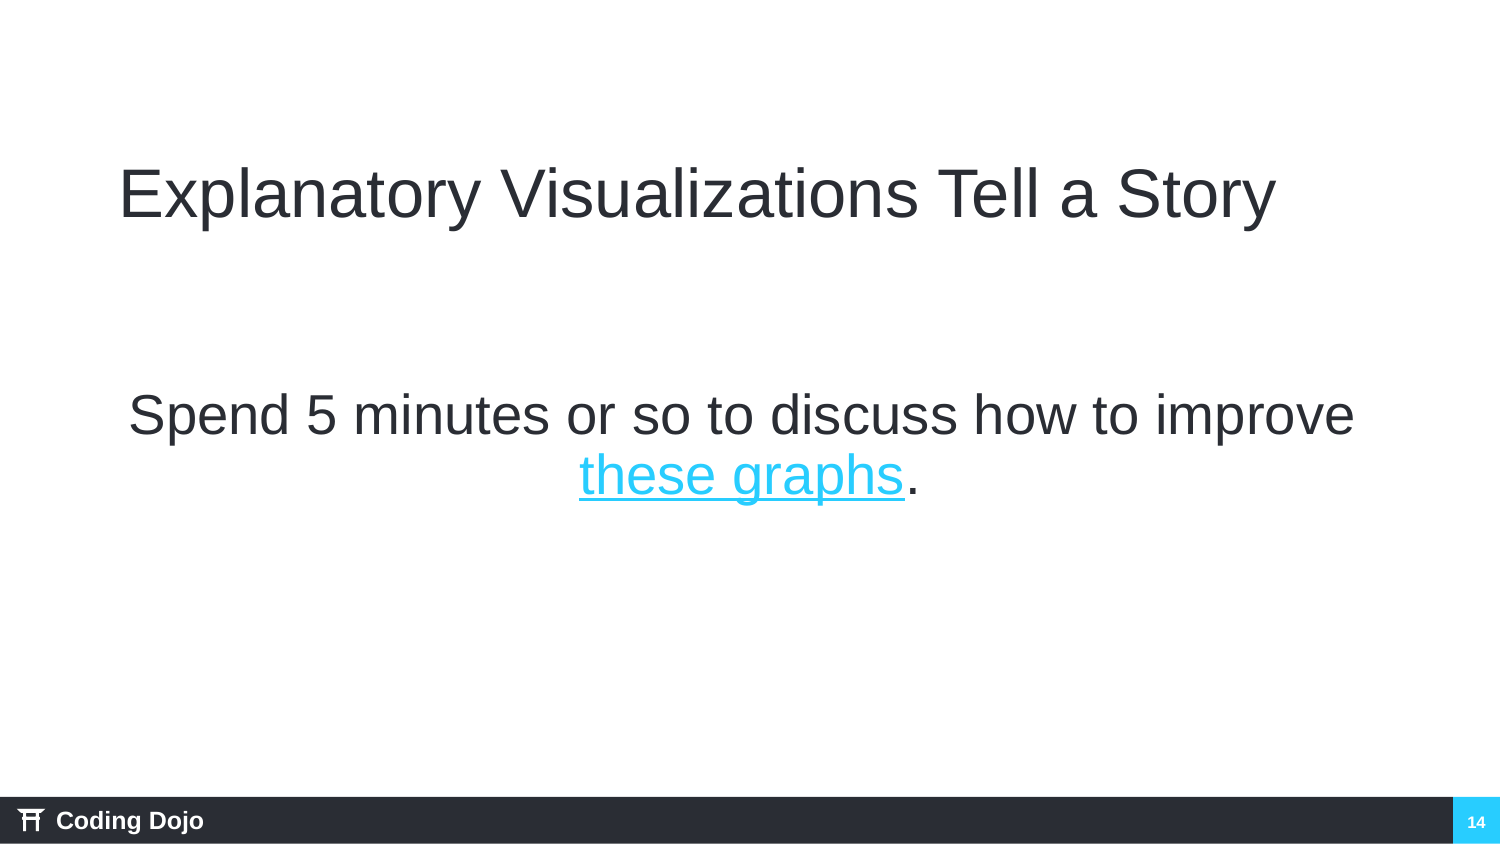

# Explanatory Visualizations Tell a Story
Spend 5 minutes or so to discuss how to improve these graphs.